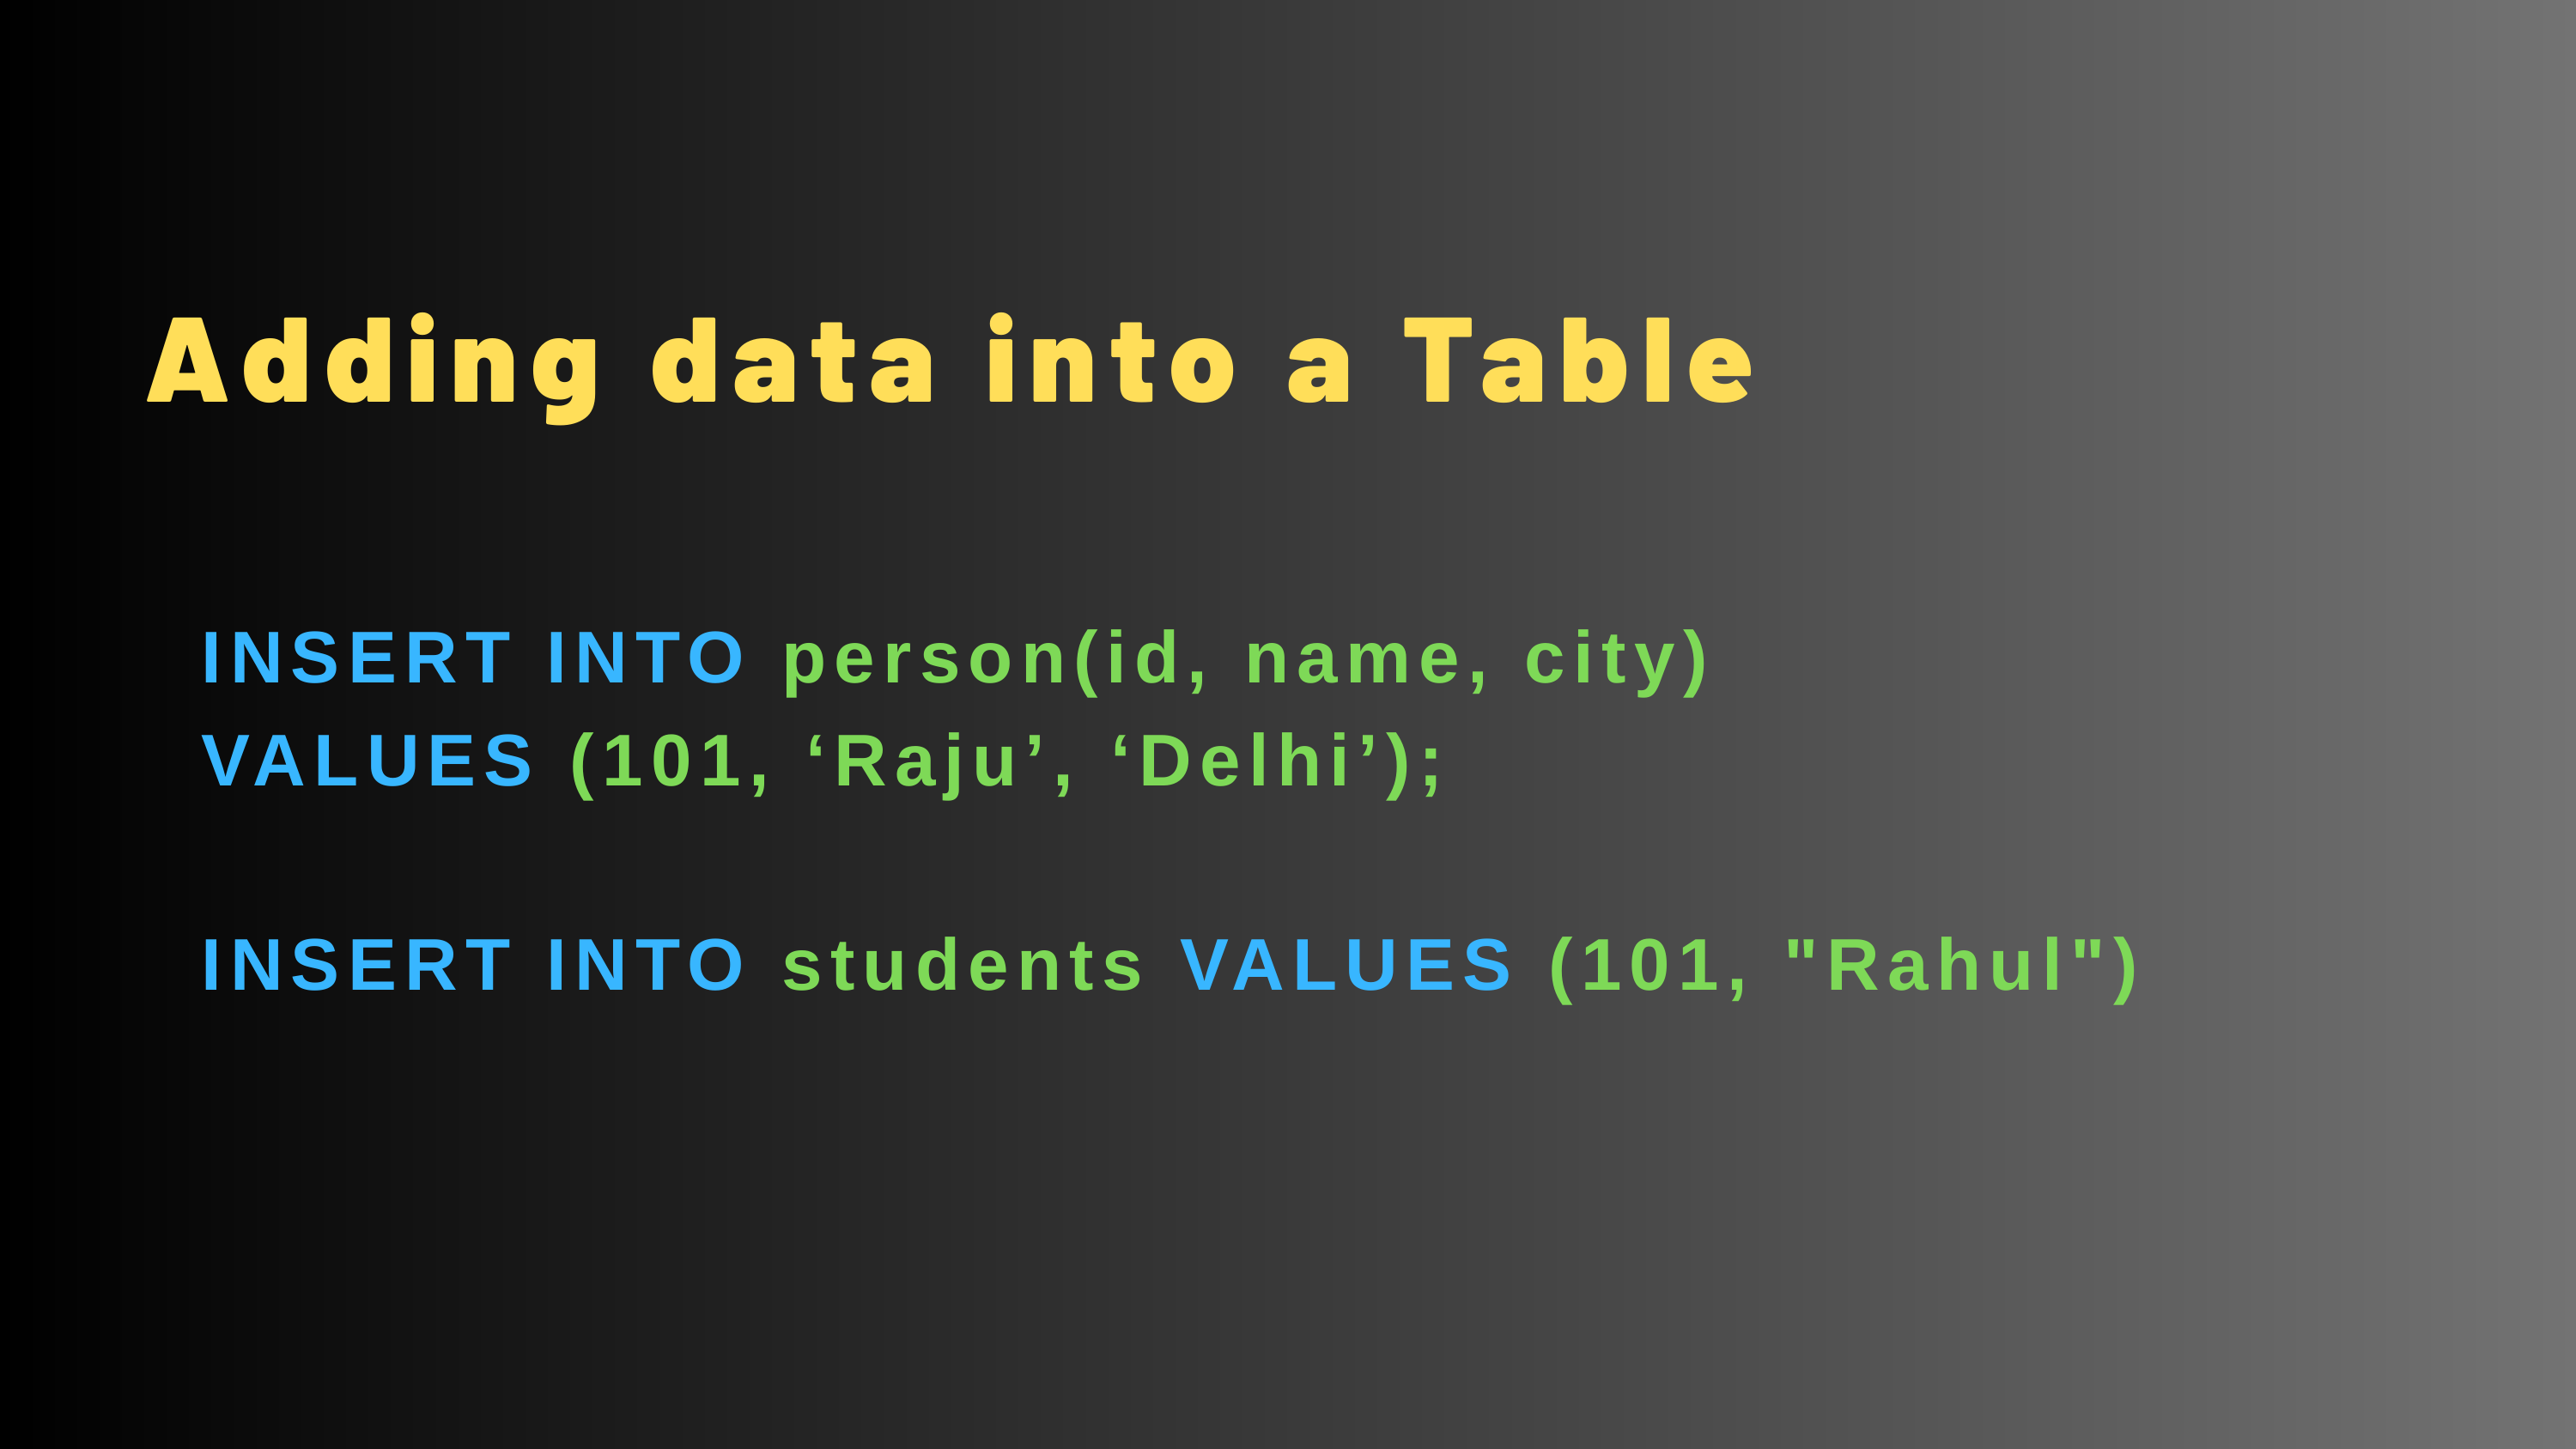

Adding data into a Table

  INSERT INTO person(id, name, city)
  VALUES (101, ‘Raju’, ‘Delhi’);

  INSERT INTO students VALUES (101, "Rahul")